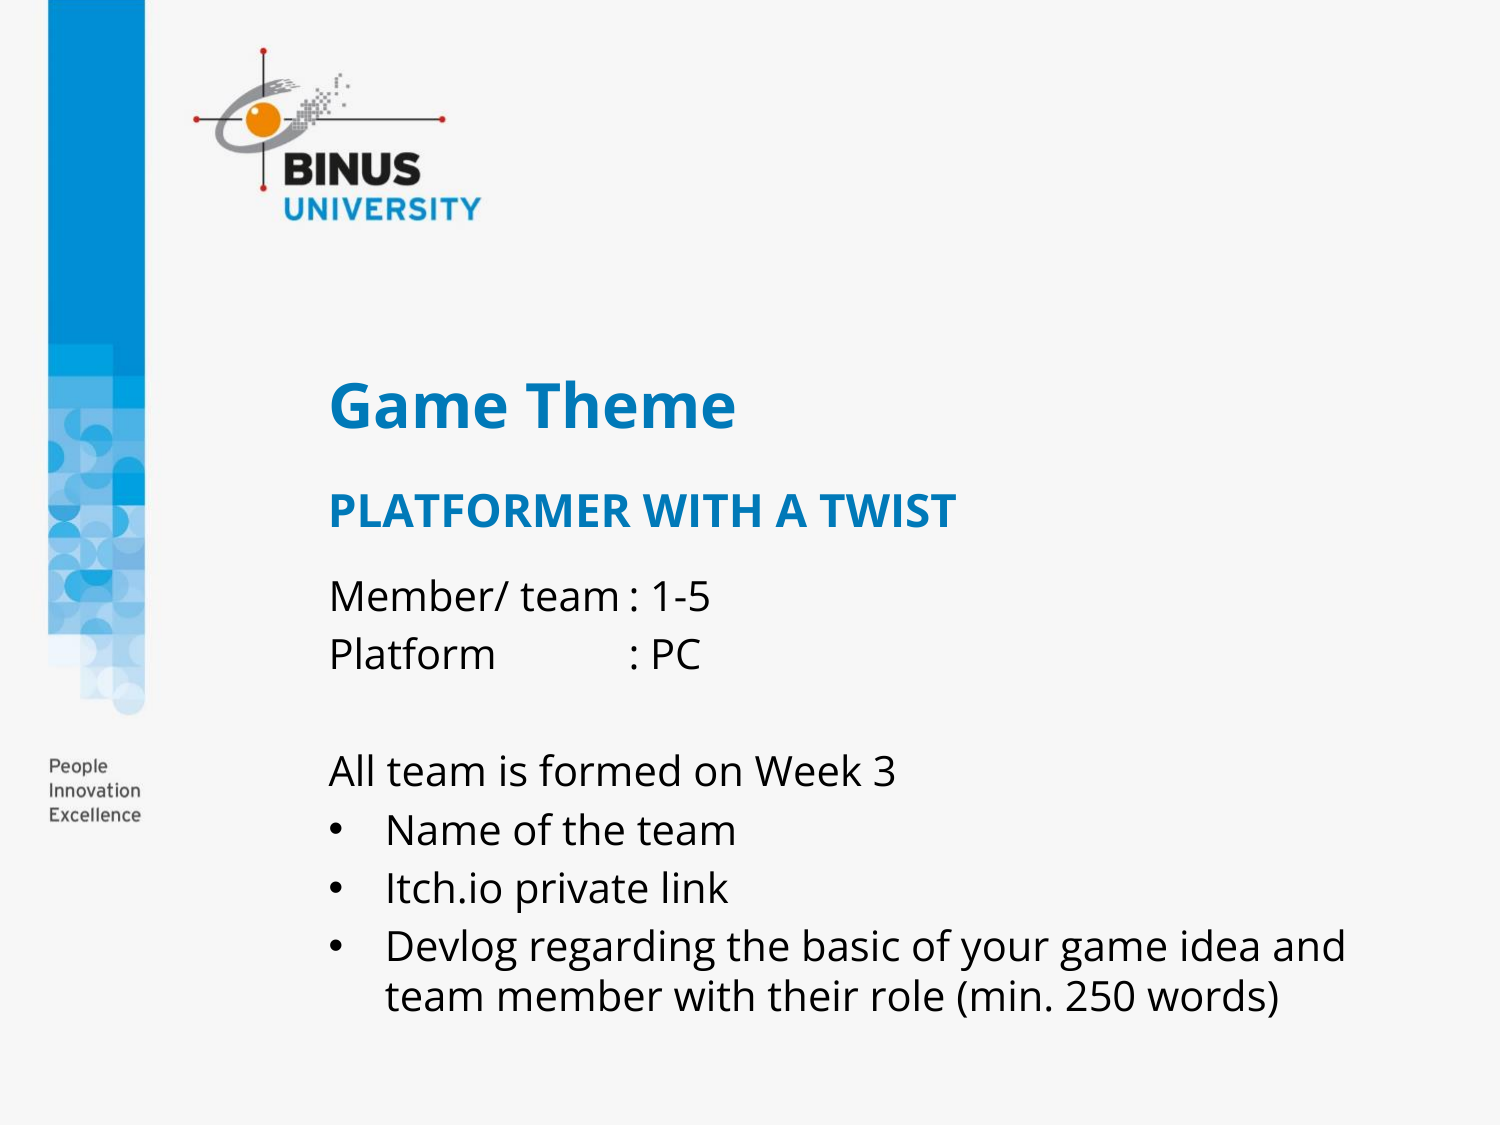

# Game Theme
PLATFORMER WITH A TWIST
Member/ team	: 1-5
Platform	: PC

All team is formed on Week 3
Name of the team
Itch.io private link
Devlog regarding the basic of your game idea and team member with their role (min. 250 words)